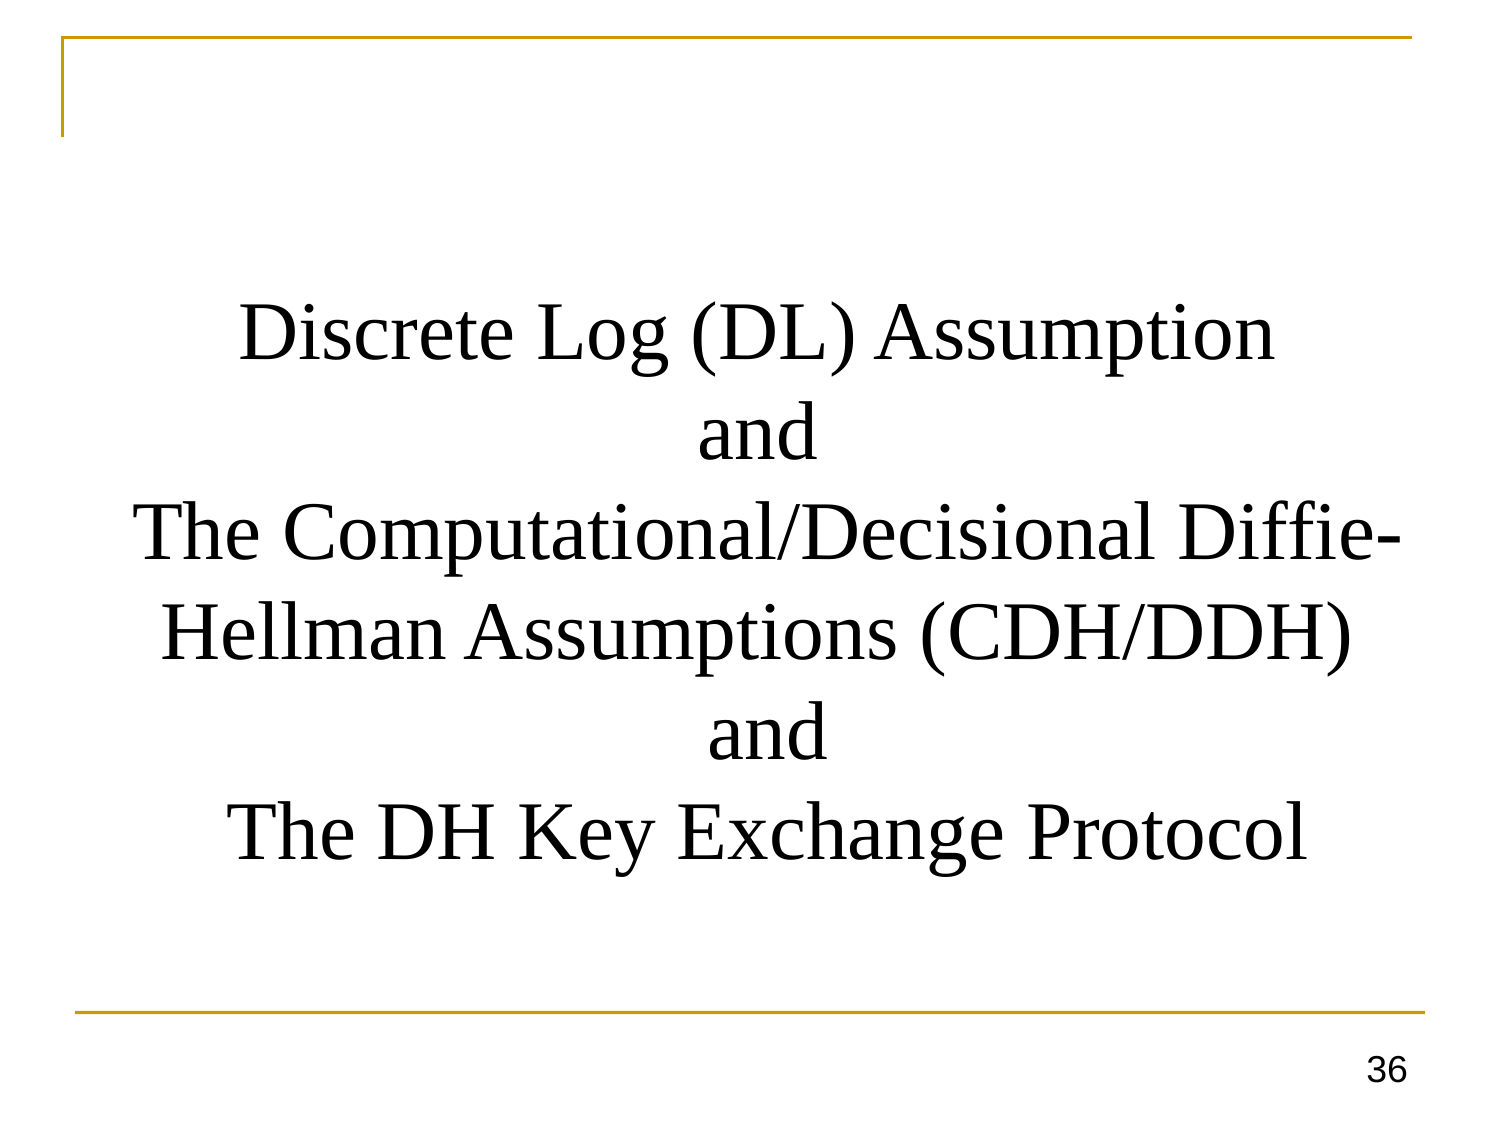

Discrete Log (DL) Assumption
and
The Computational/Decisional Diffie-Hellman Assumptions (CDH/DDH)
and
The DH Key Exchange Protocol
36